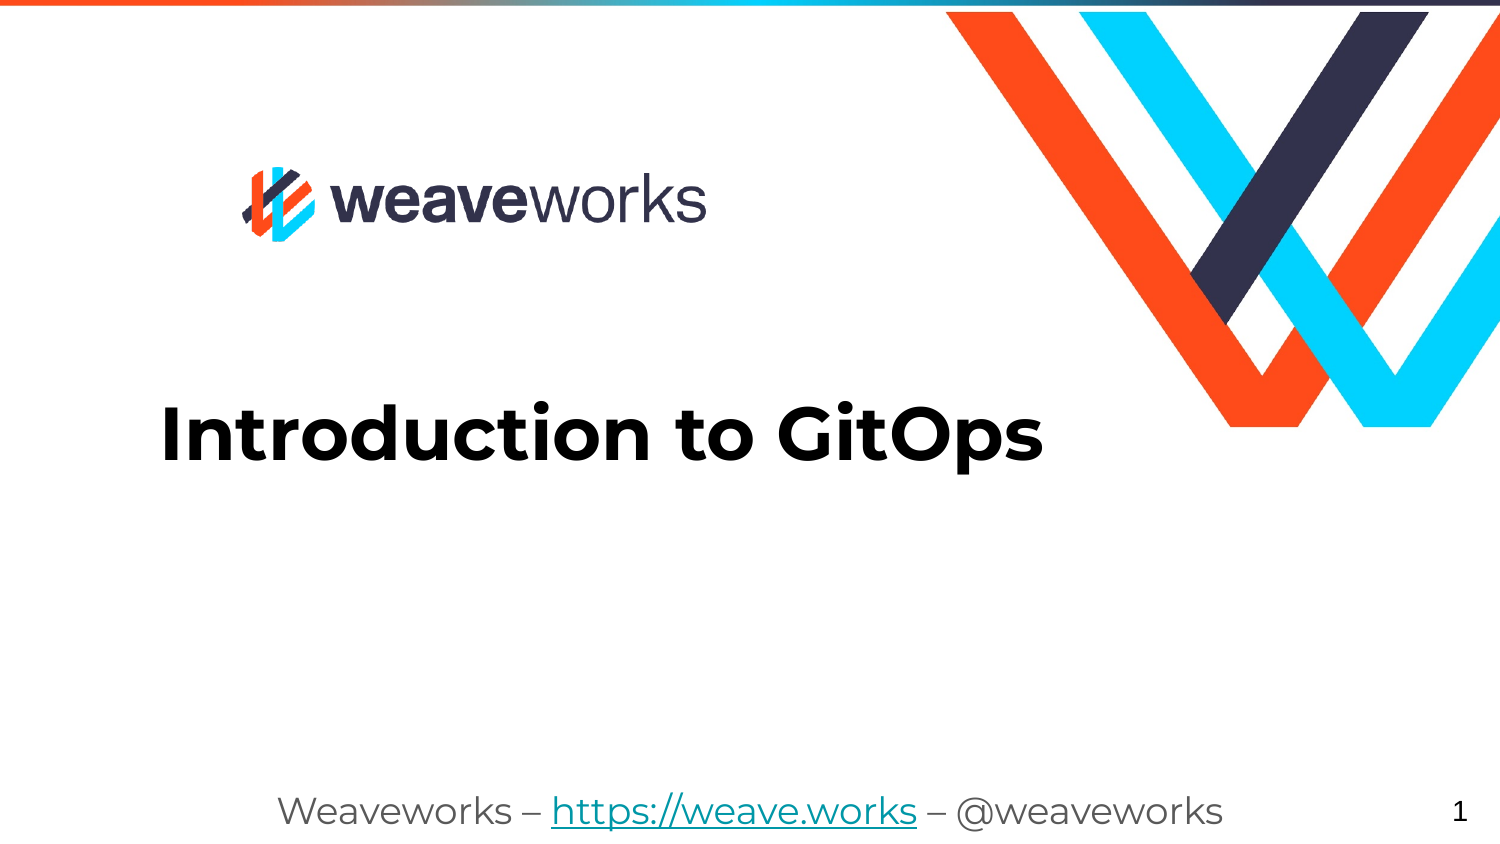

# Introduction to GitOps
Weaveworks – https://weave.works – @weaveworks
1